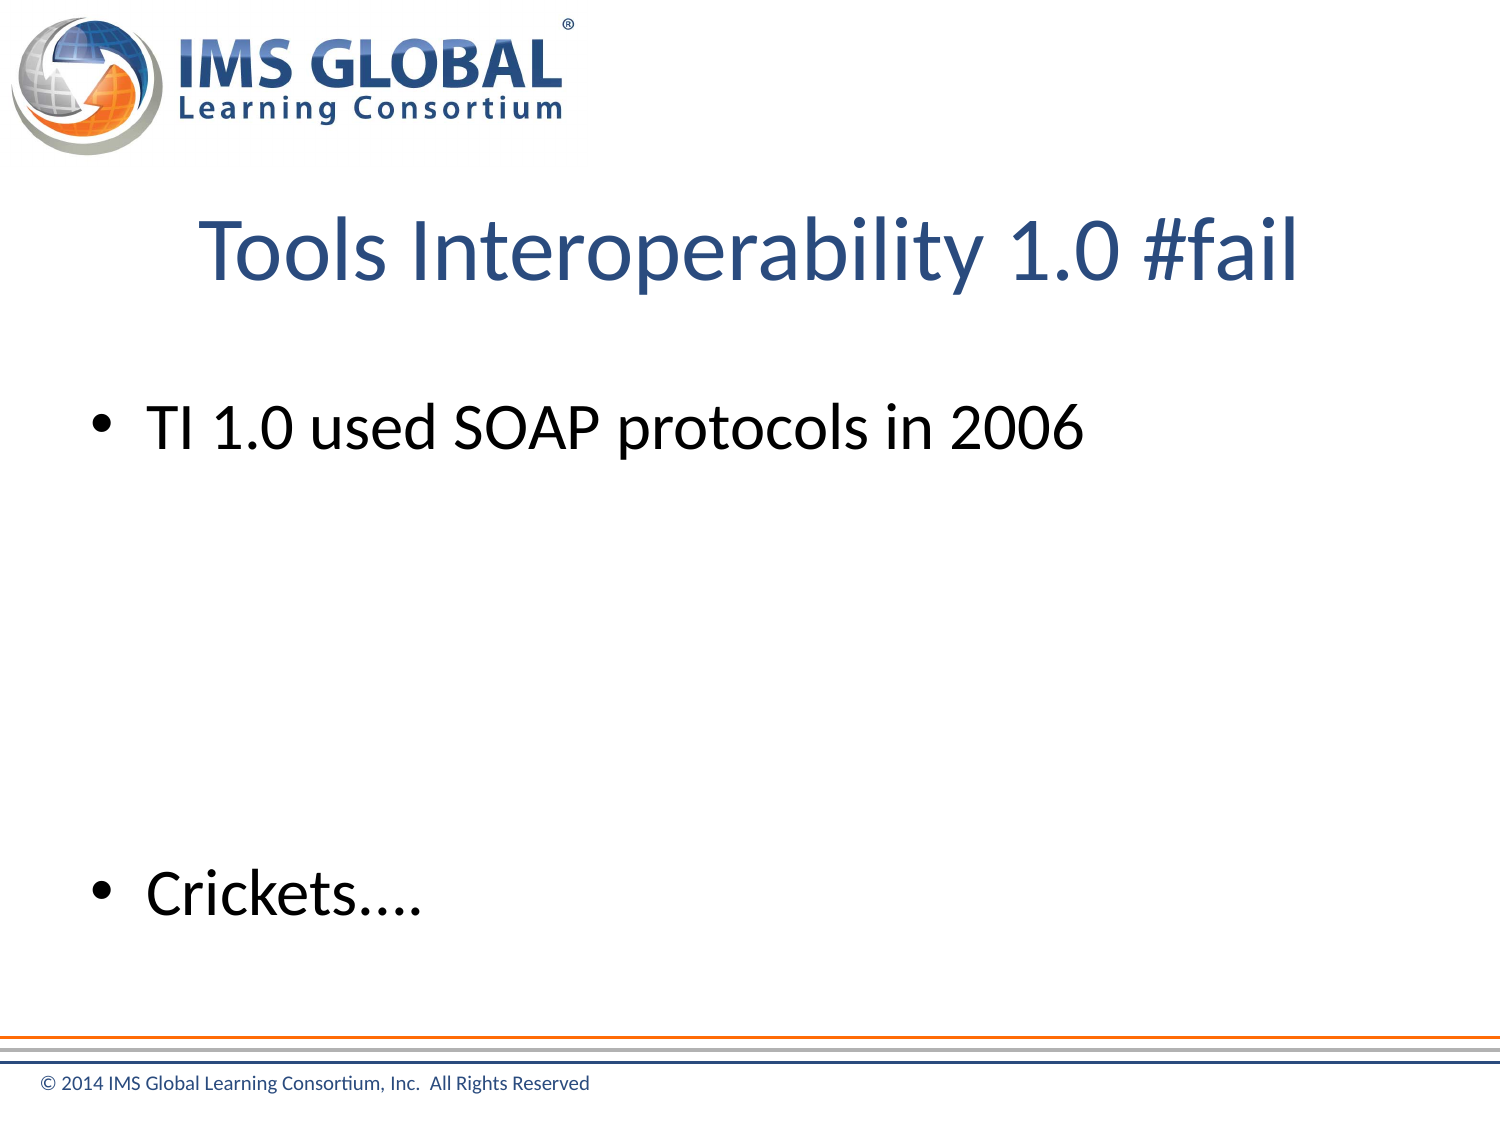

# Tools Interoperability 1.0 #fail
TI 1.0 used SOAP protocols in 2006

Crickets....